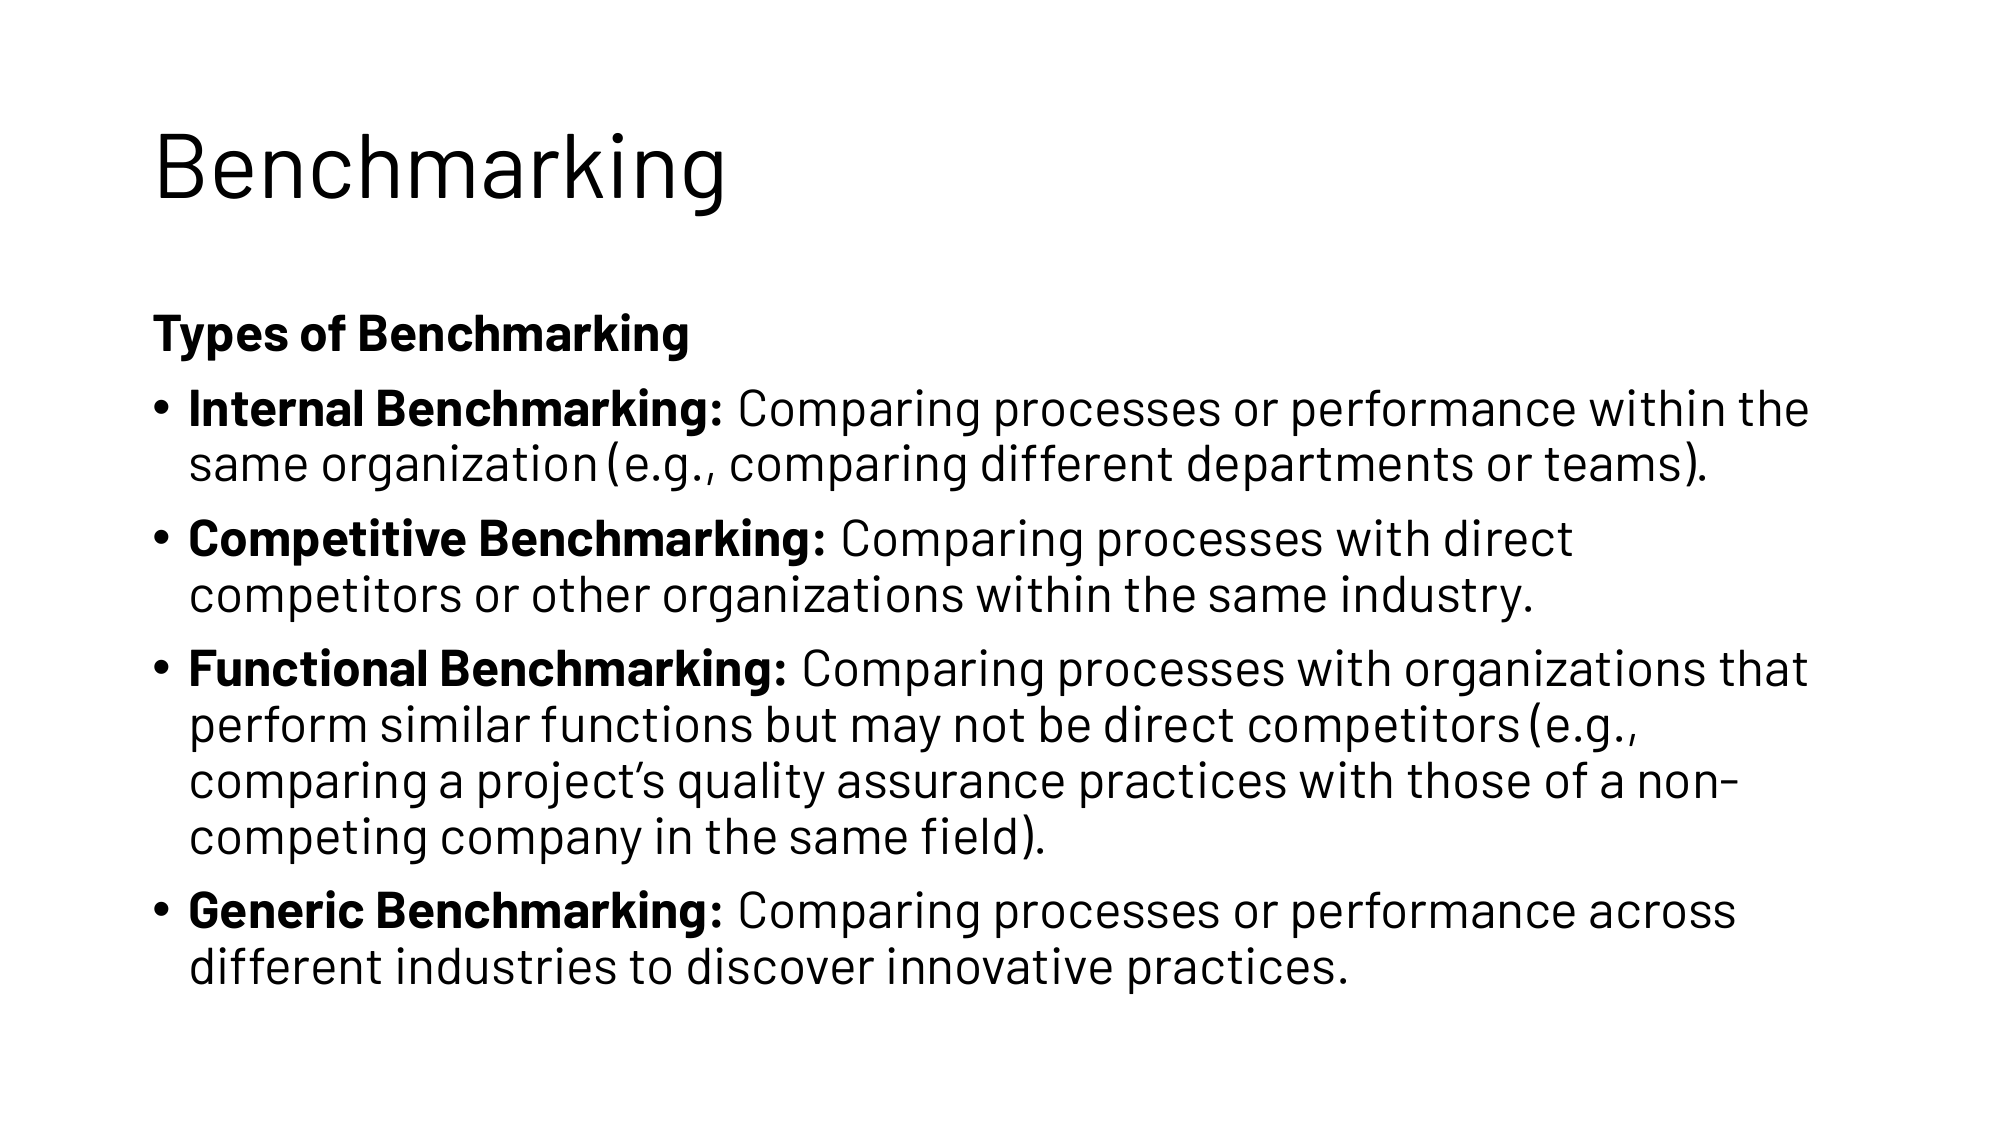

# Benchmarking
Types of Benchmarking
Internal Benchmarking: Comparing processes or performance within the same organization (e.g., comparing different departments or teams).
Competitive Benchmarking: Comparing processes with direct competitors or other organizations within the same industry.
Functional Benchmarking: Comparing processes with organizations that perform similar functions but may not be direct competitors (e.g., comparing a project’s quality assurance practices with those of a non-competing company in the same field).
Generic Benchmarking: Comparing processes or performance across different industries to discover innovative practices.